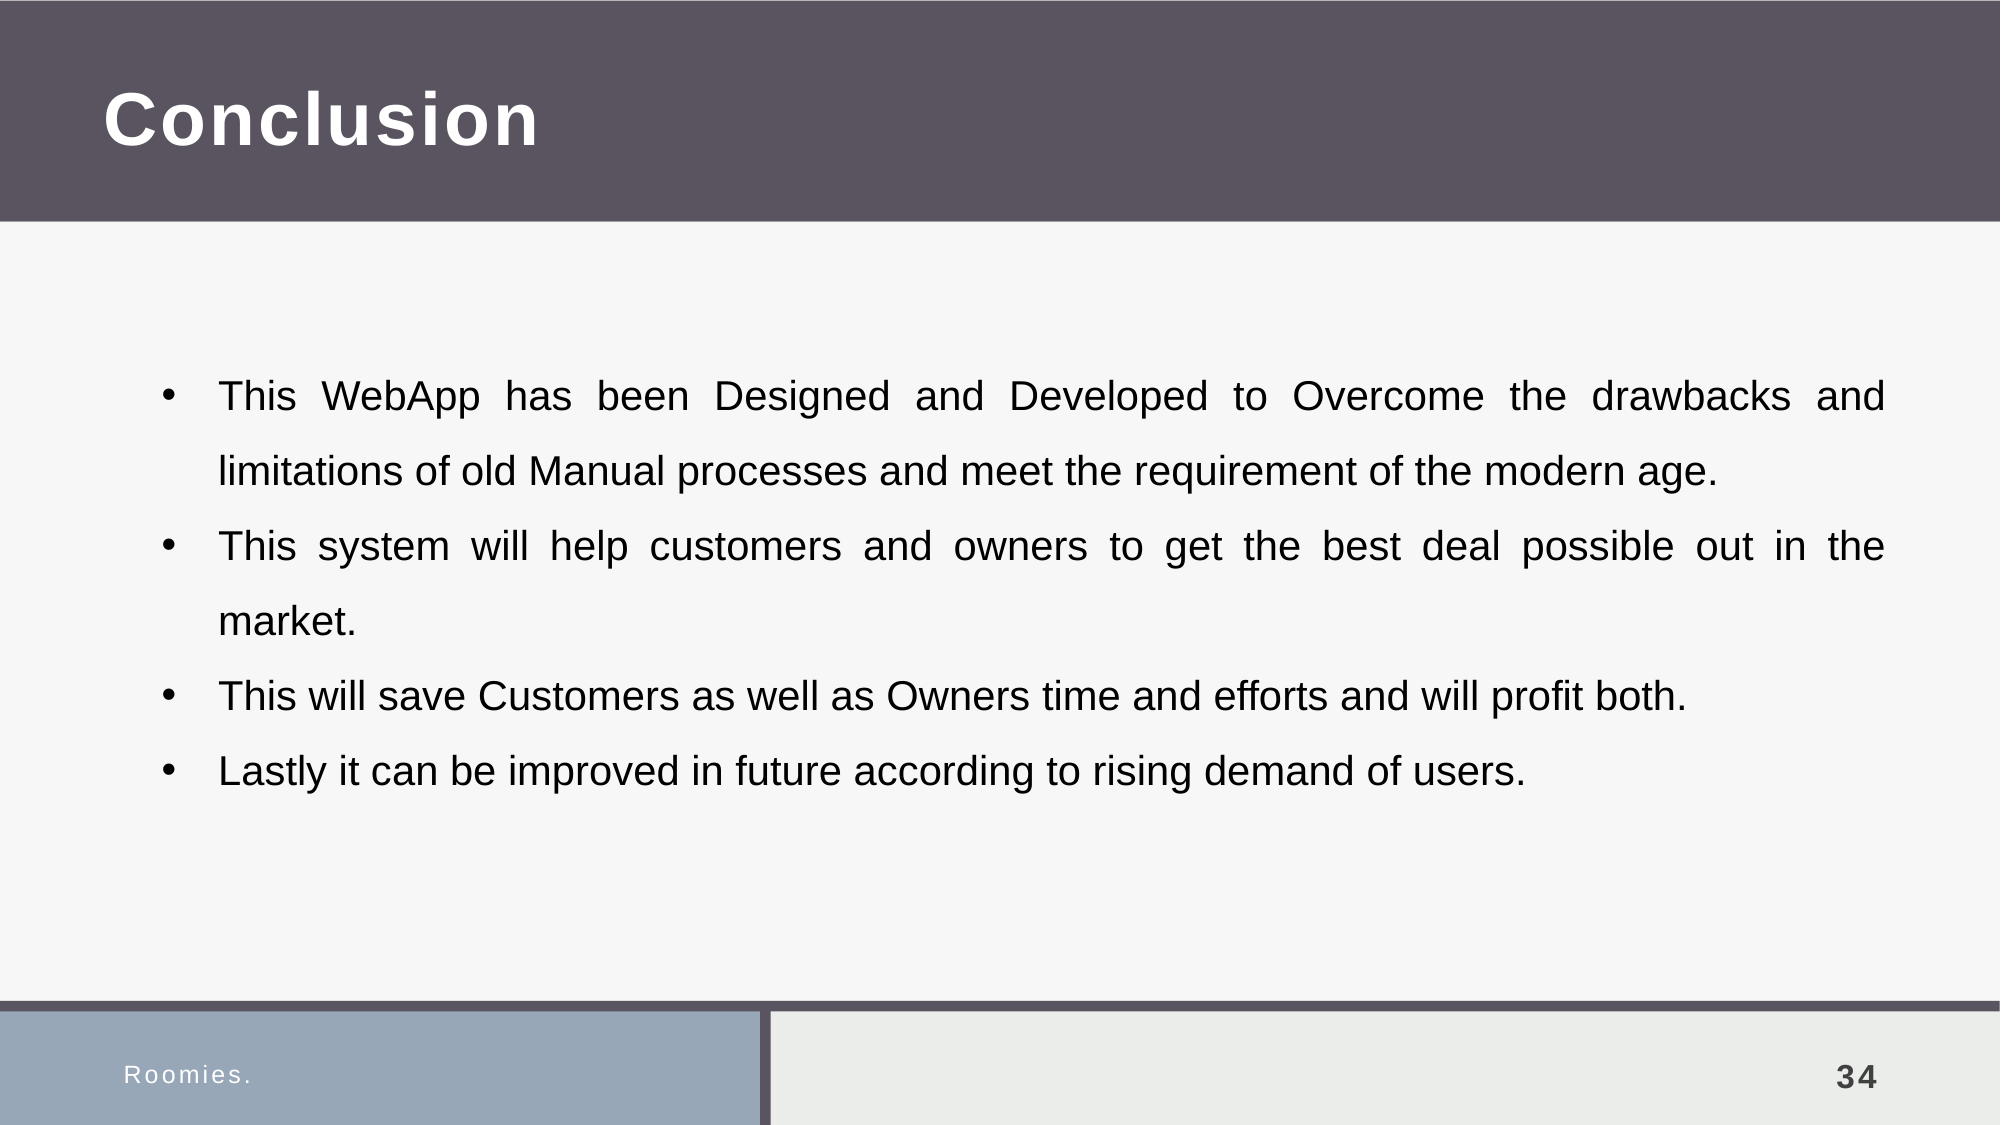

# Conclusion
This WebApp has been Designed and Developed to Overcome the drawbacks and limitations of old Manual processes and meet the requirement of the modern age.
This system will help customers and owners to get the best deal possible out in the market.
This will save Customers as well as Owners time and efforts and will profit both.
Lastly it can be improved in future according to rising demand of users.

Roomies.
34